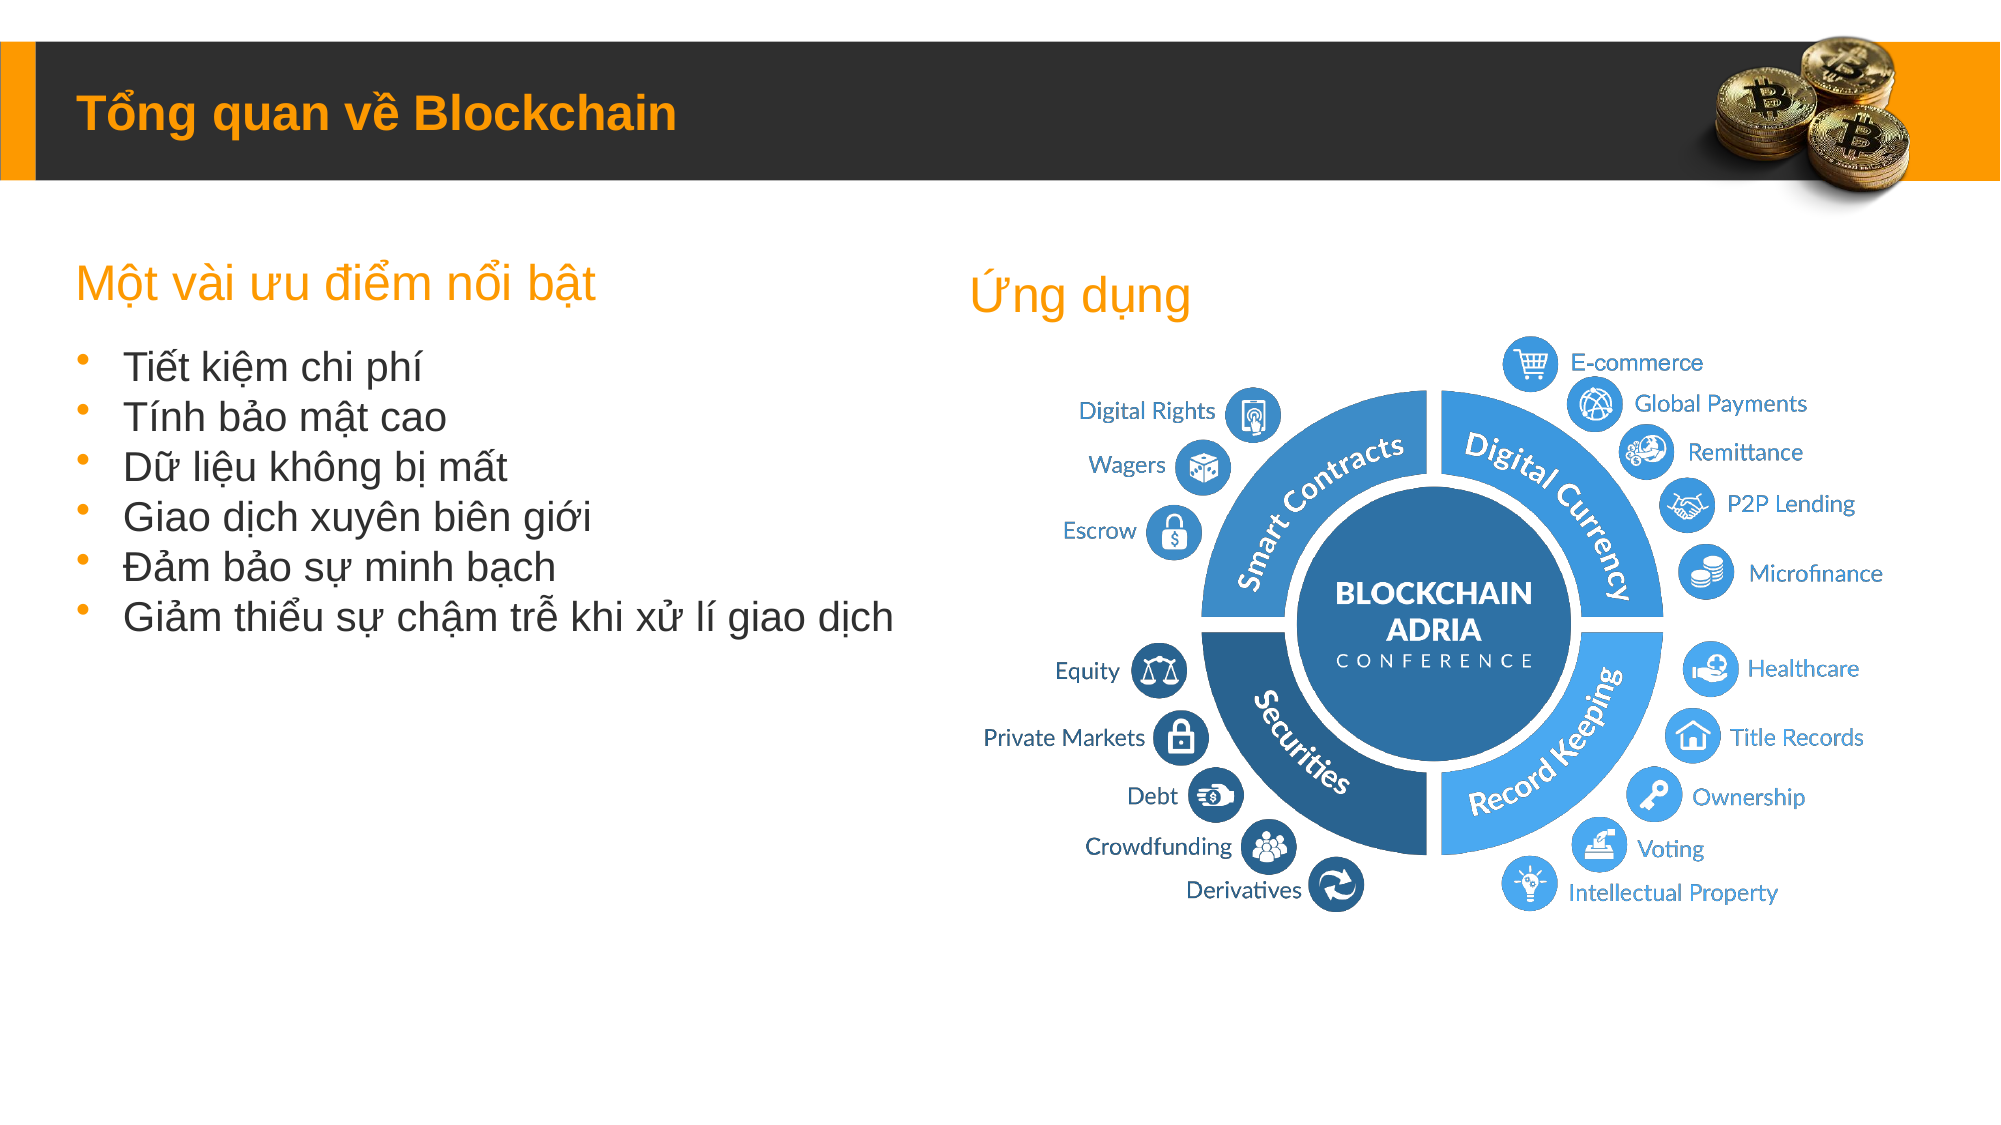

# Tổng quan về Blockchain
Một vài ưu điểm nổi bật
Ứng dụng

Tiết kiệm chi phí
Tính bảo mật cao
Dữ liệu không bị mất
Giao dịch xuyên biên giới
Đảm bảo sự minh bạch
Giảm thiểu sự chậm trễ khi xử lí giao dịch